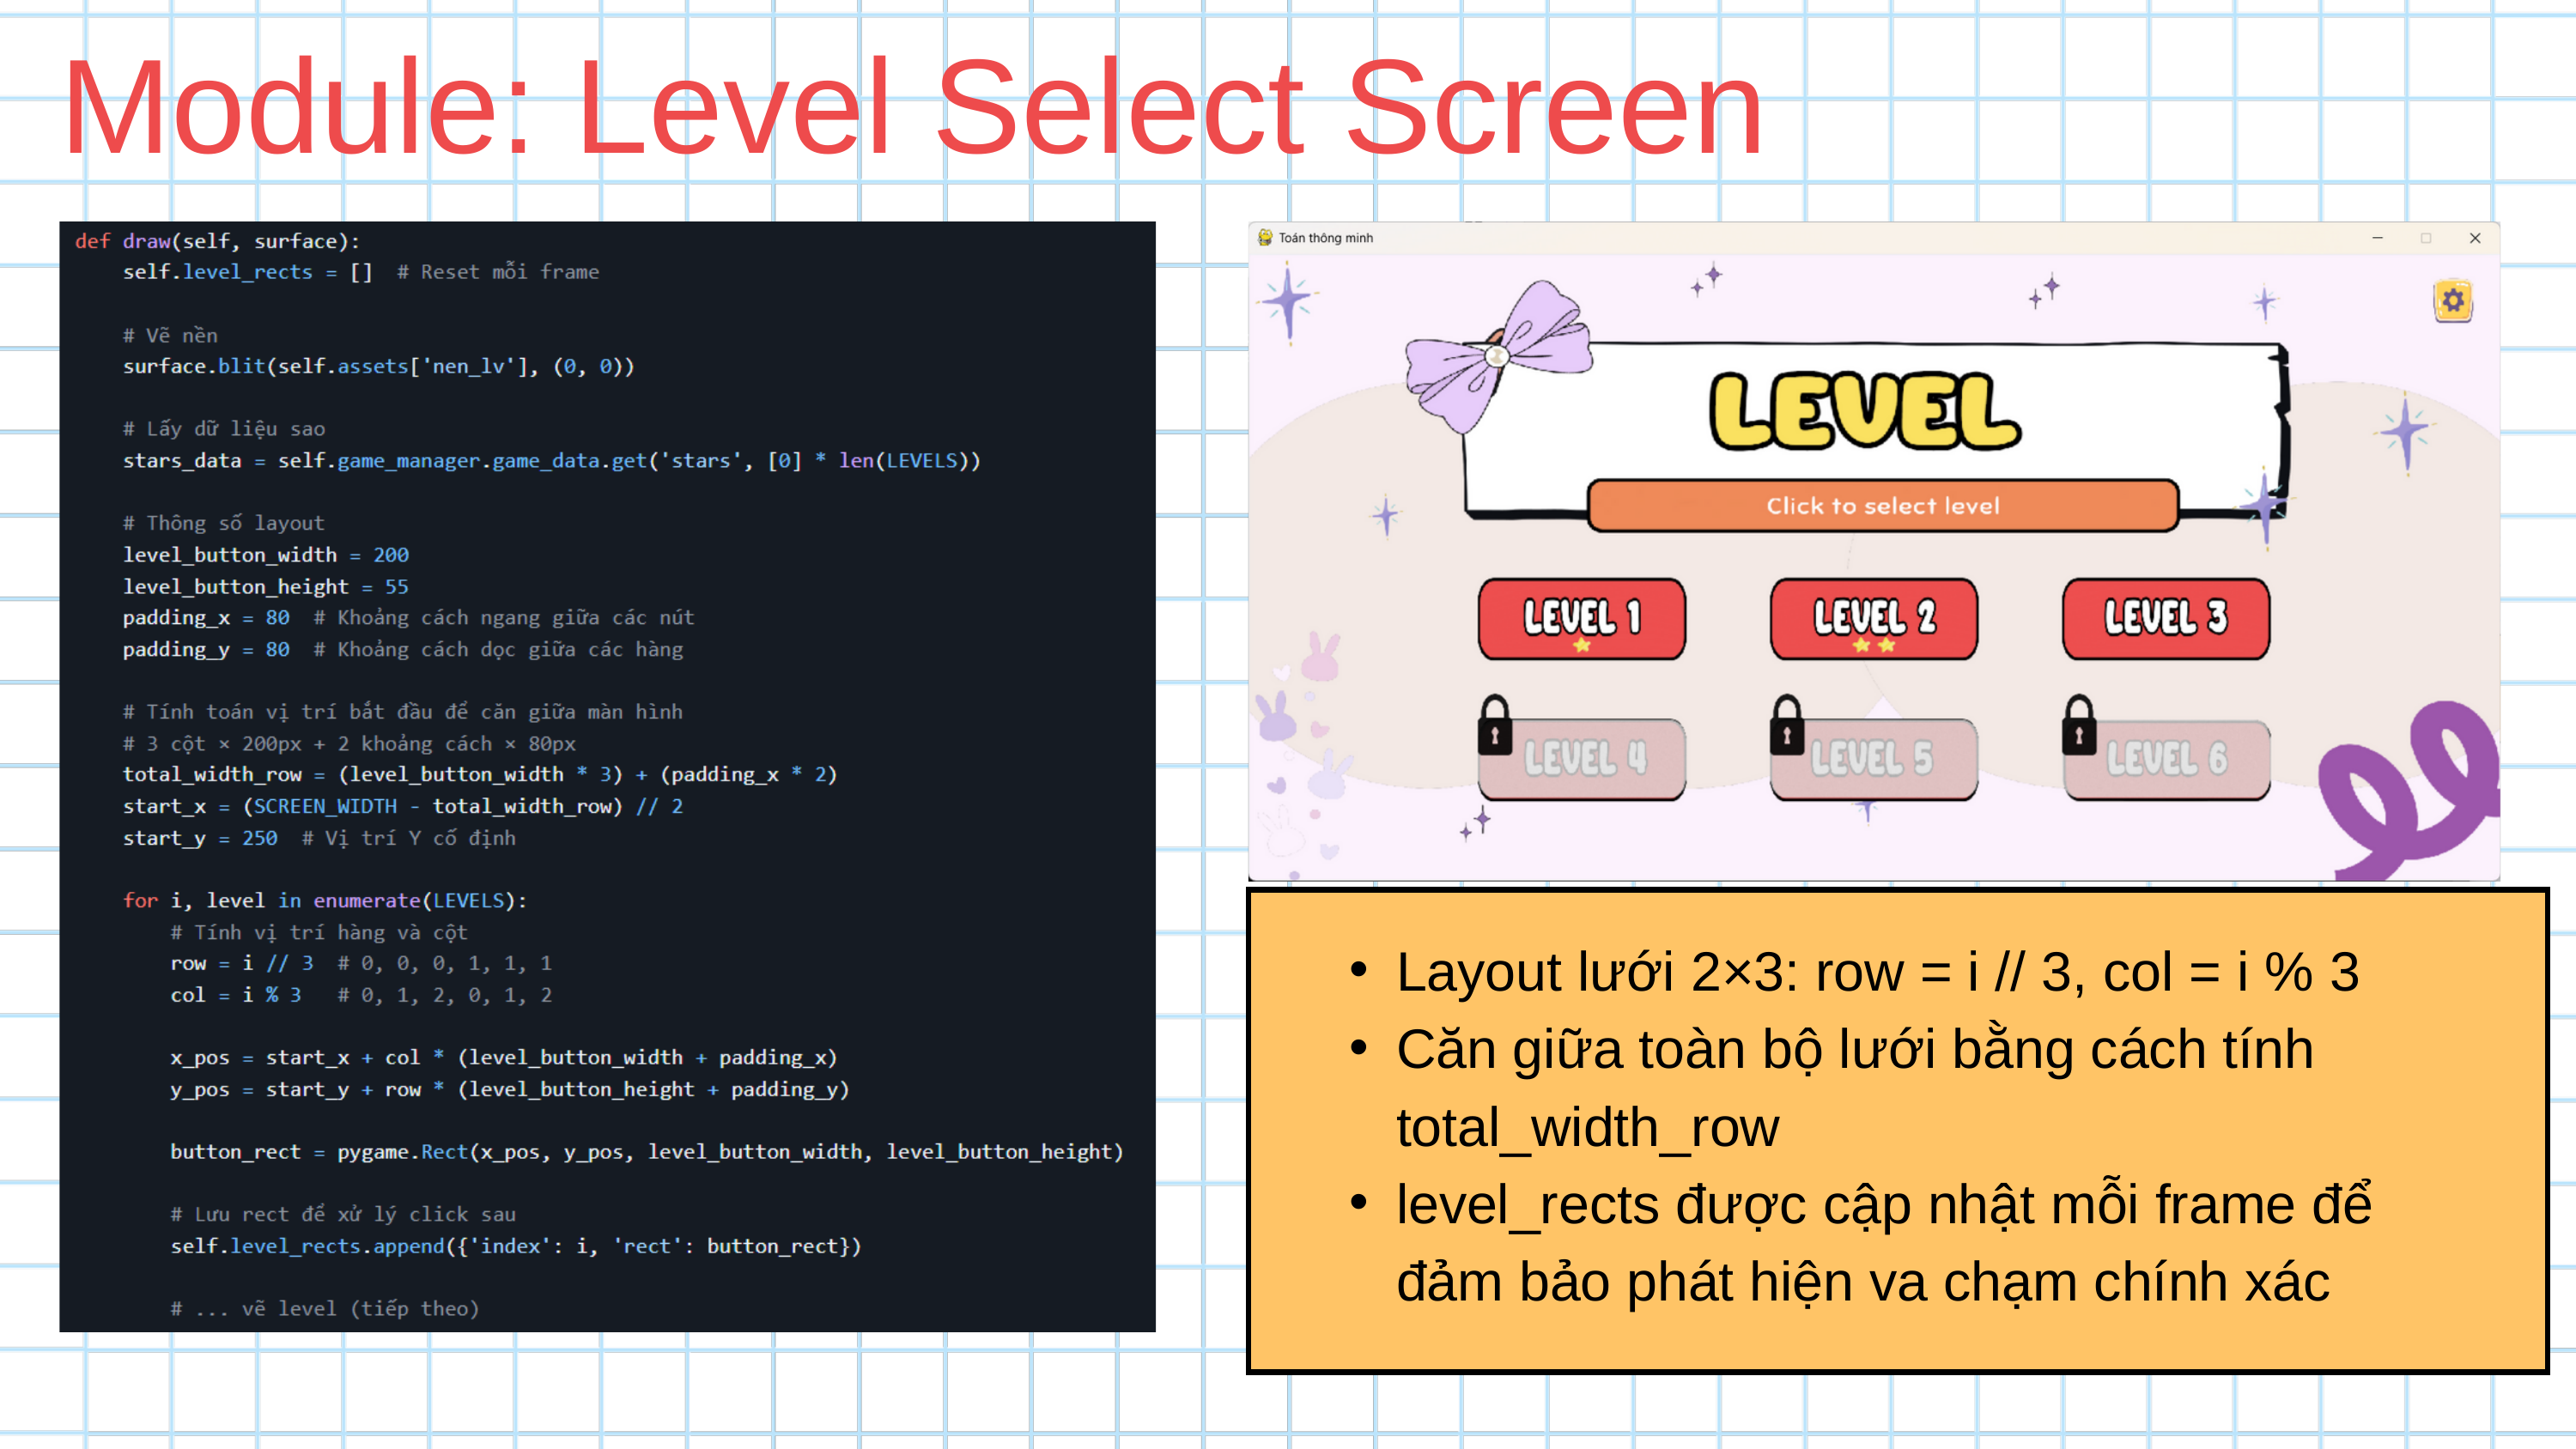

Module: Level Select Screen

Layout lưới 2×3: row = i // 3, col = i % 3
Căn giữa toàn bộ lưới bằng cách tính total_width_row
level_rects được cập nhật mỗi frame để đảm bảo phát hiện va chạm chính xác